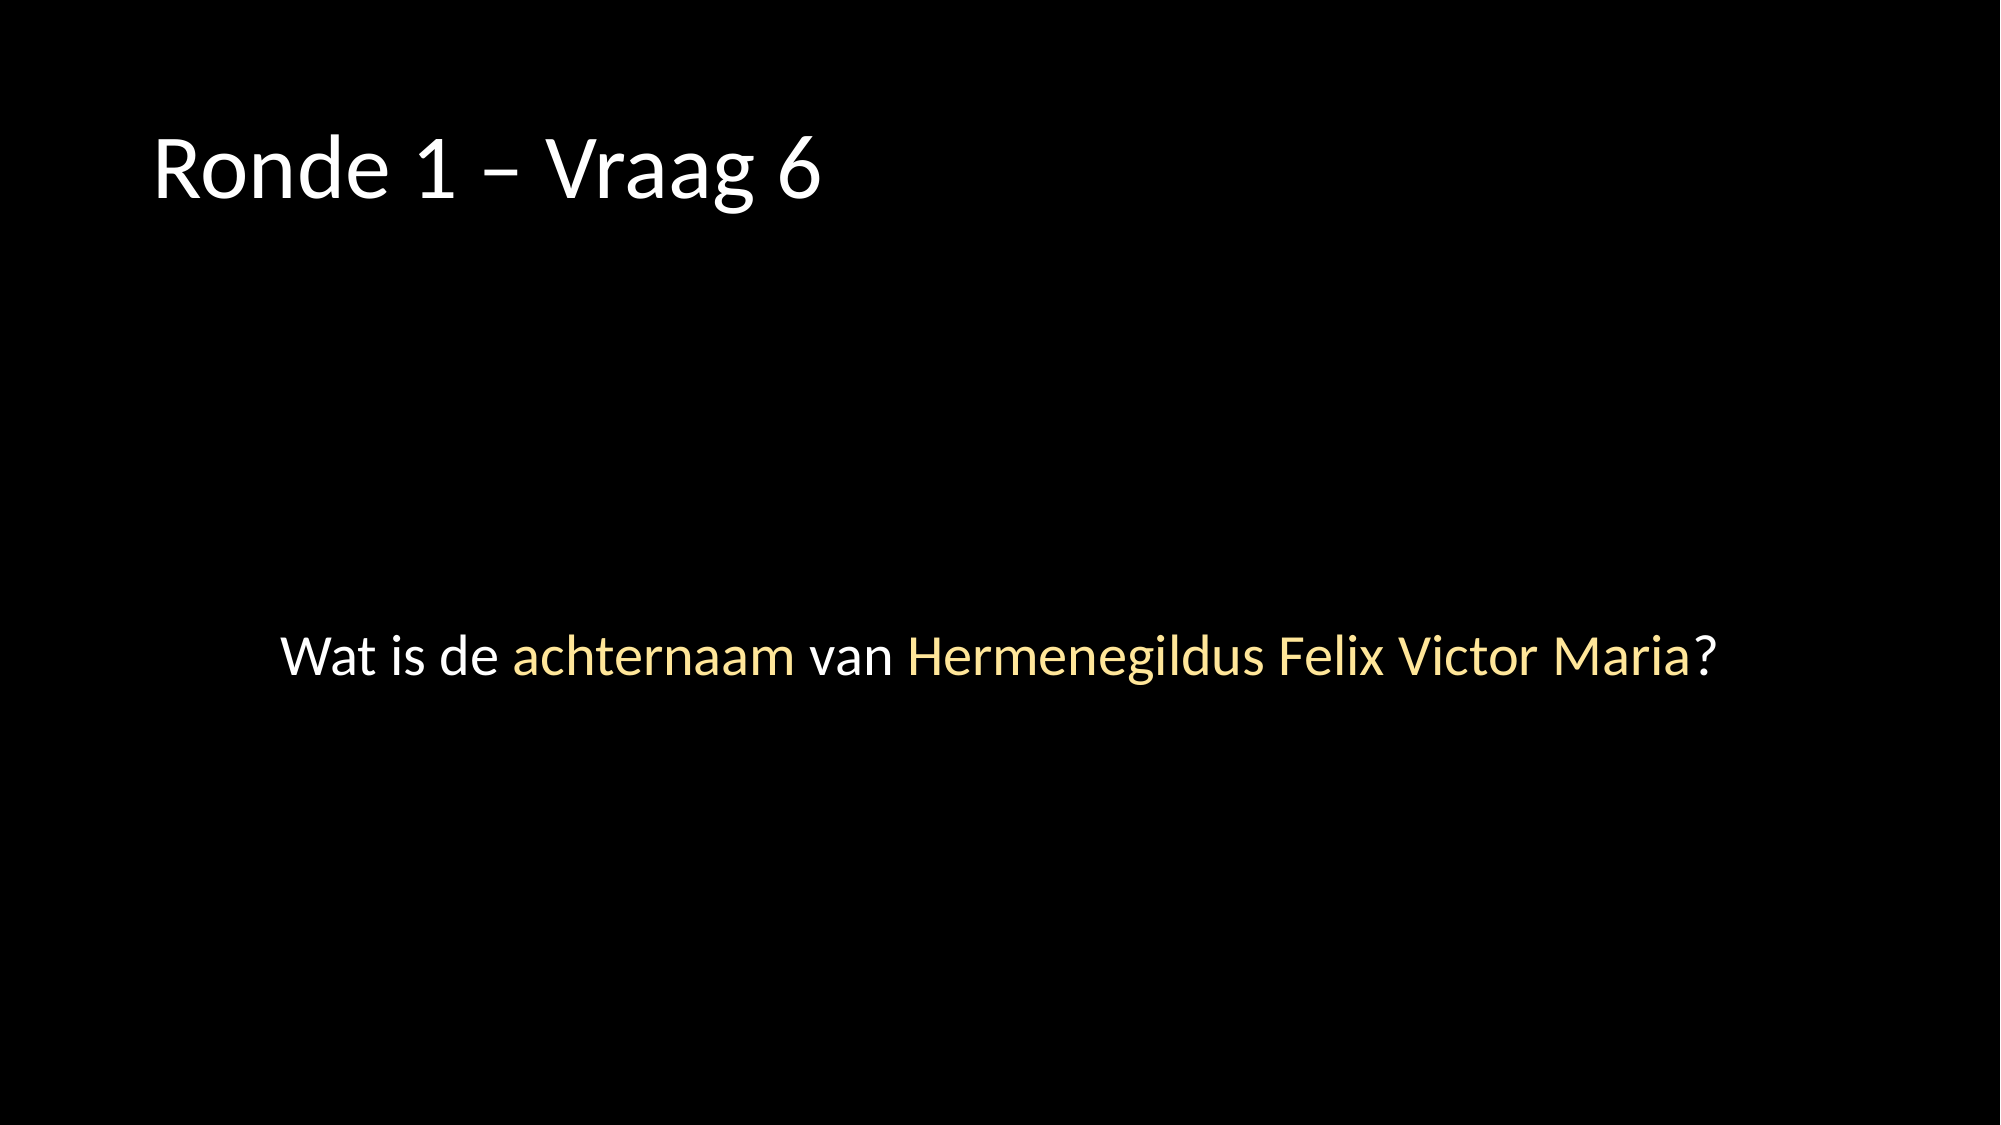

# Ronde 1 – Vraag 6
Wat is de achternaam van Hermenegildus Felix Victor Maria?